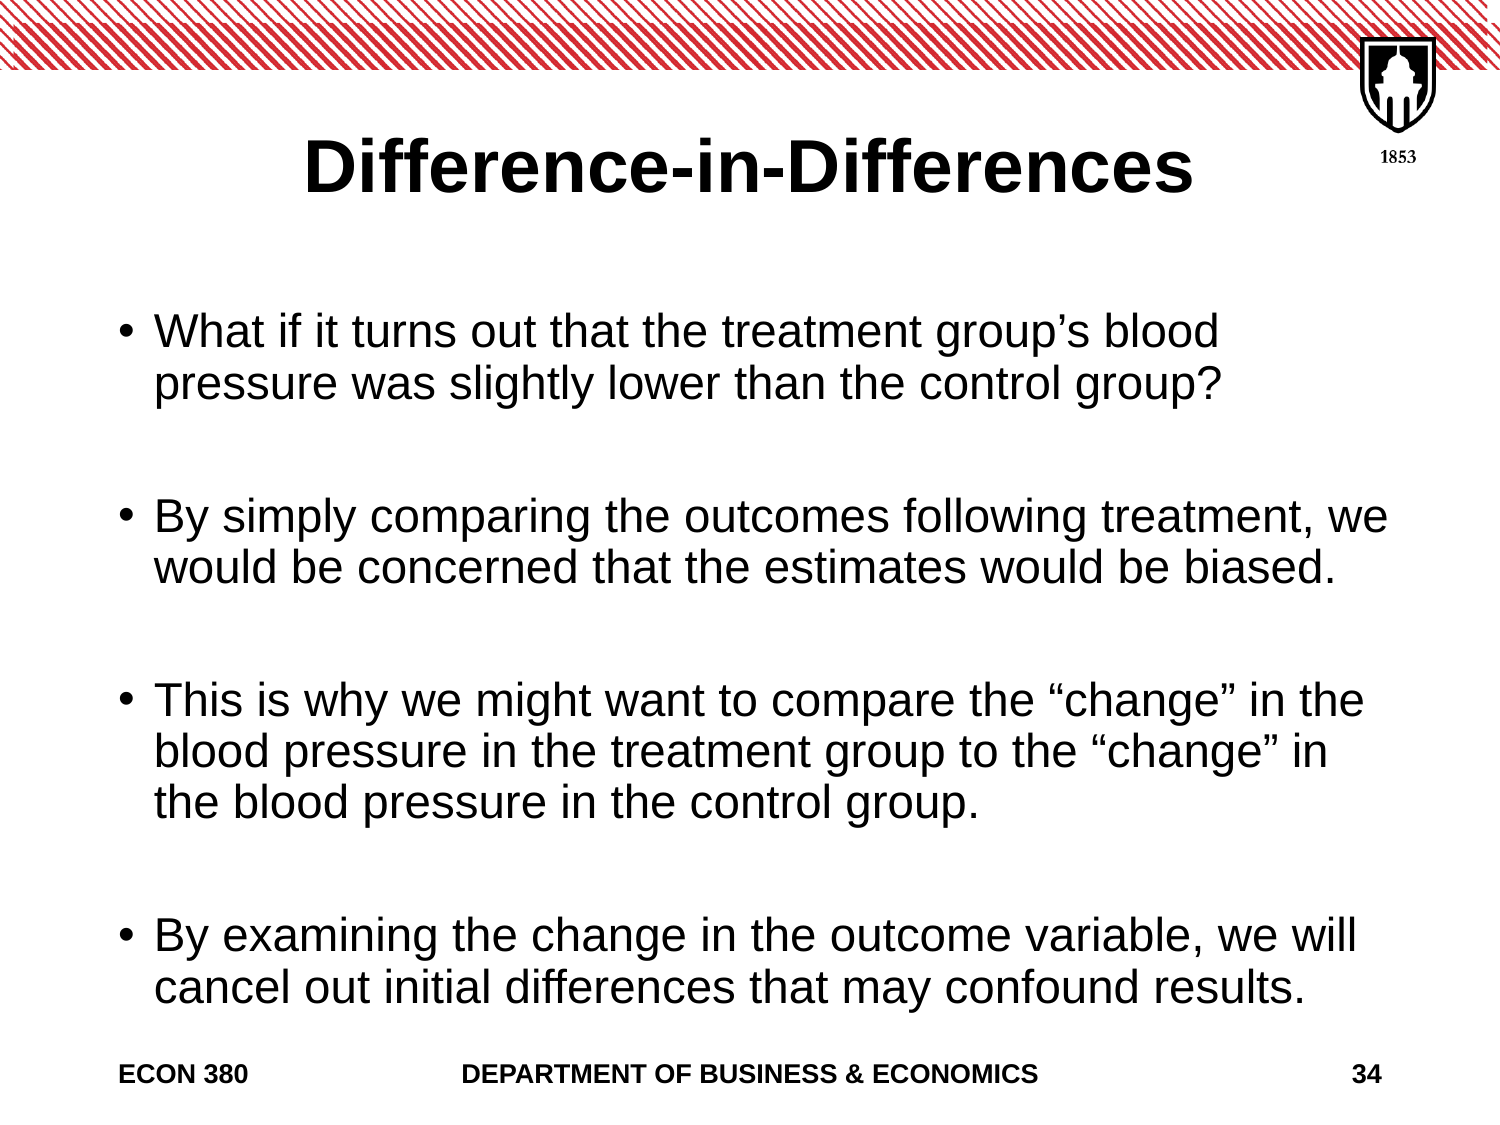

# Difference-in-Differences
What if it turns out that the treatment group’s blood pressure was slightly lower than the control group?

By simply comparing the outcomes following treatment, we would be concerned that the estimates would be biased.

This is why we might want to compare the “change” in the blood pressure in the treatment group to the “change” in the blood pressure in the control group.

By examining the change in the outcome variable, we will cancel out initial differences that may confound results.
ECON 380
DEPARTMENT OF BUSINESS & ECONOMICS
34